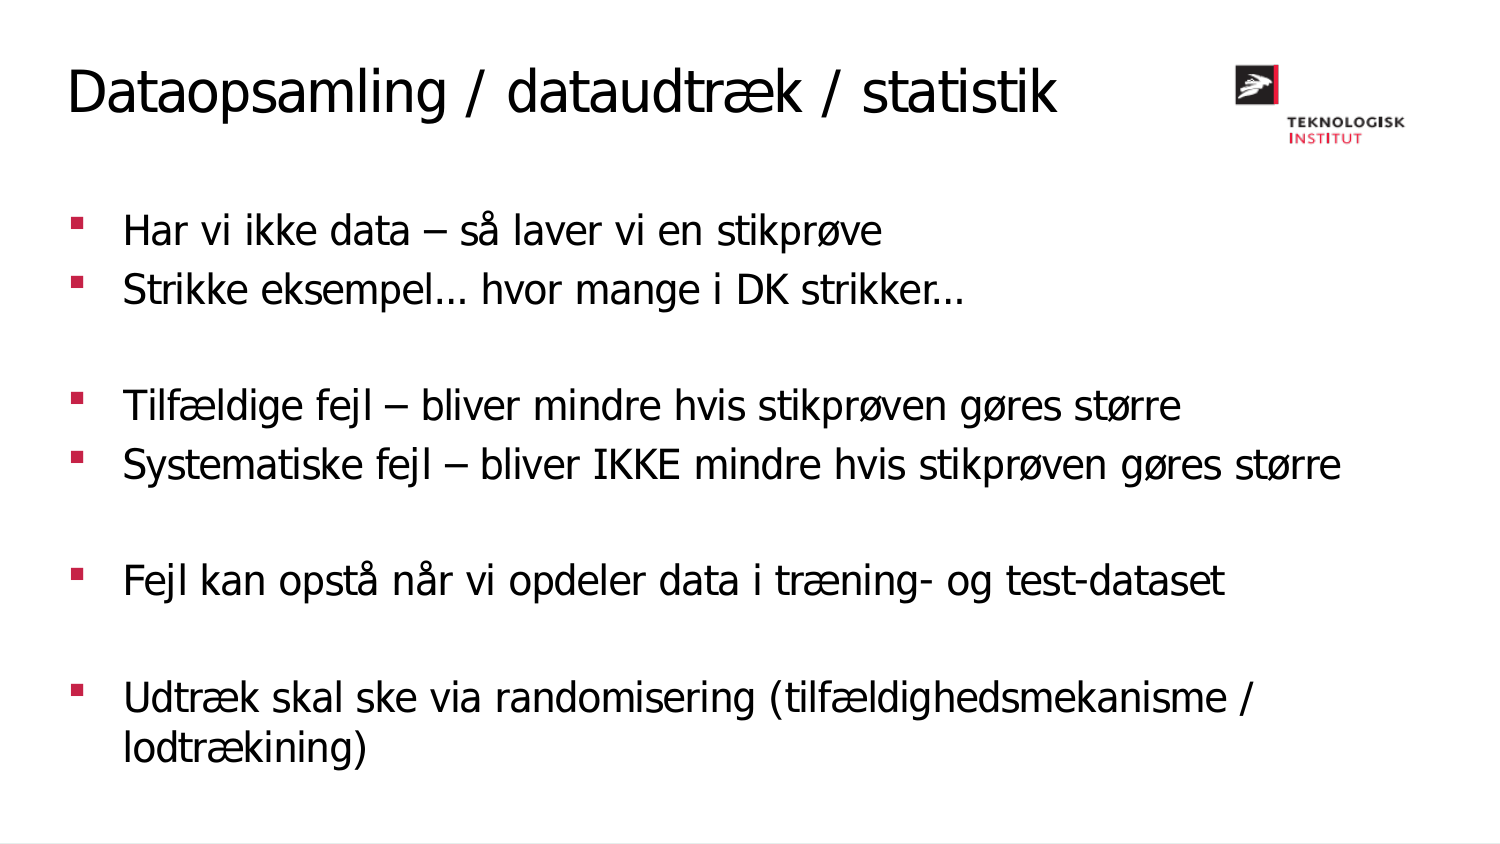

Dataopsamling / dataudtræk / statistik
Har vi ikke data – så laver vi en stikprøve
Strikke eksempel… hvor mange i DK strikker…

Tilfældige fejl – bliver mindre hvis stikprøven gøres større
Systematiske fejl – bliver IKKE mindre hvis stikprøven gøres større

Fejl kan opstå når vi opdeler data i træning- og test-dataset

Udtræk skal ske via randomisering (tilfældighedsmekanisme / lodtrækining)